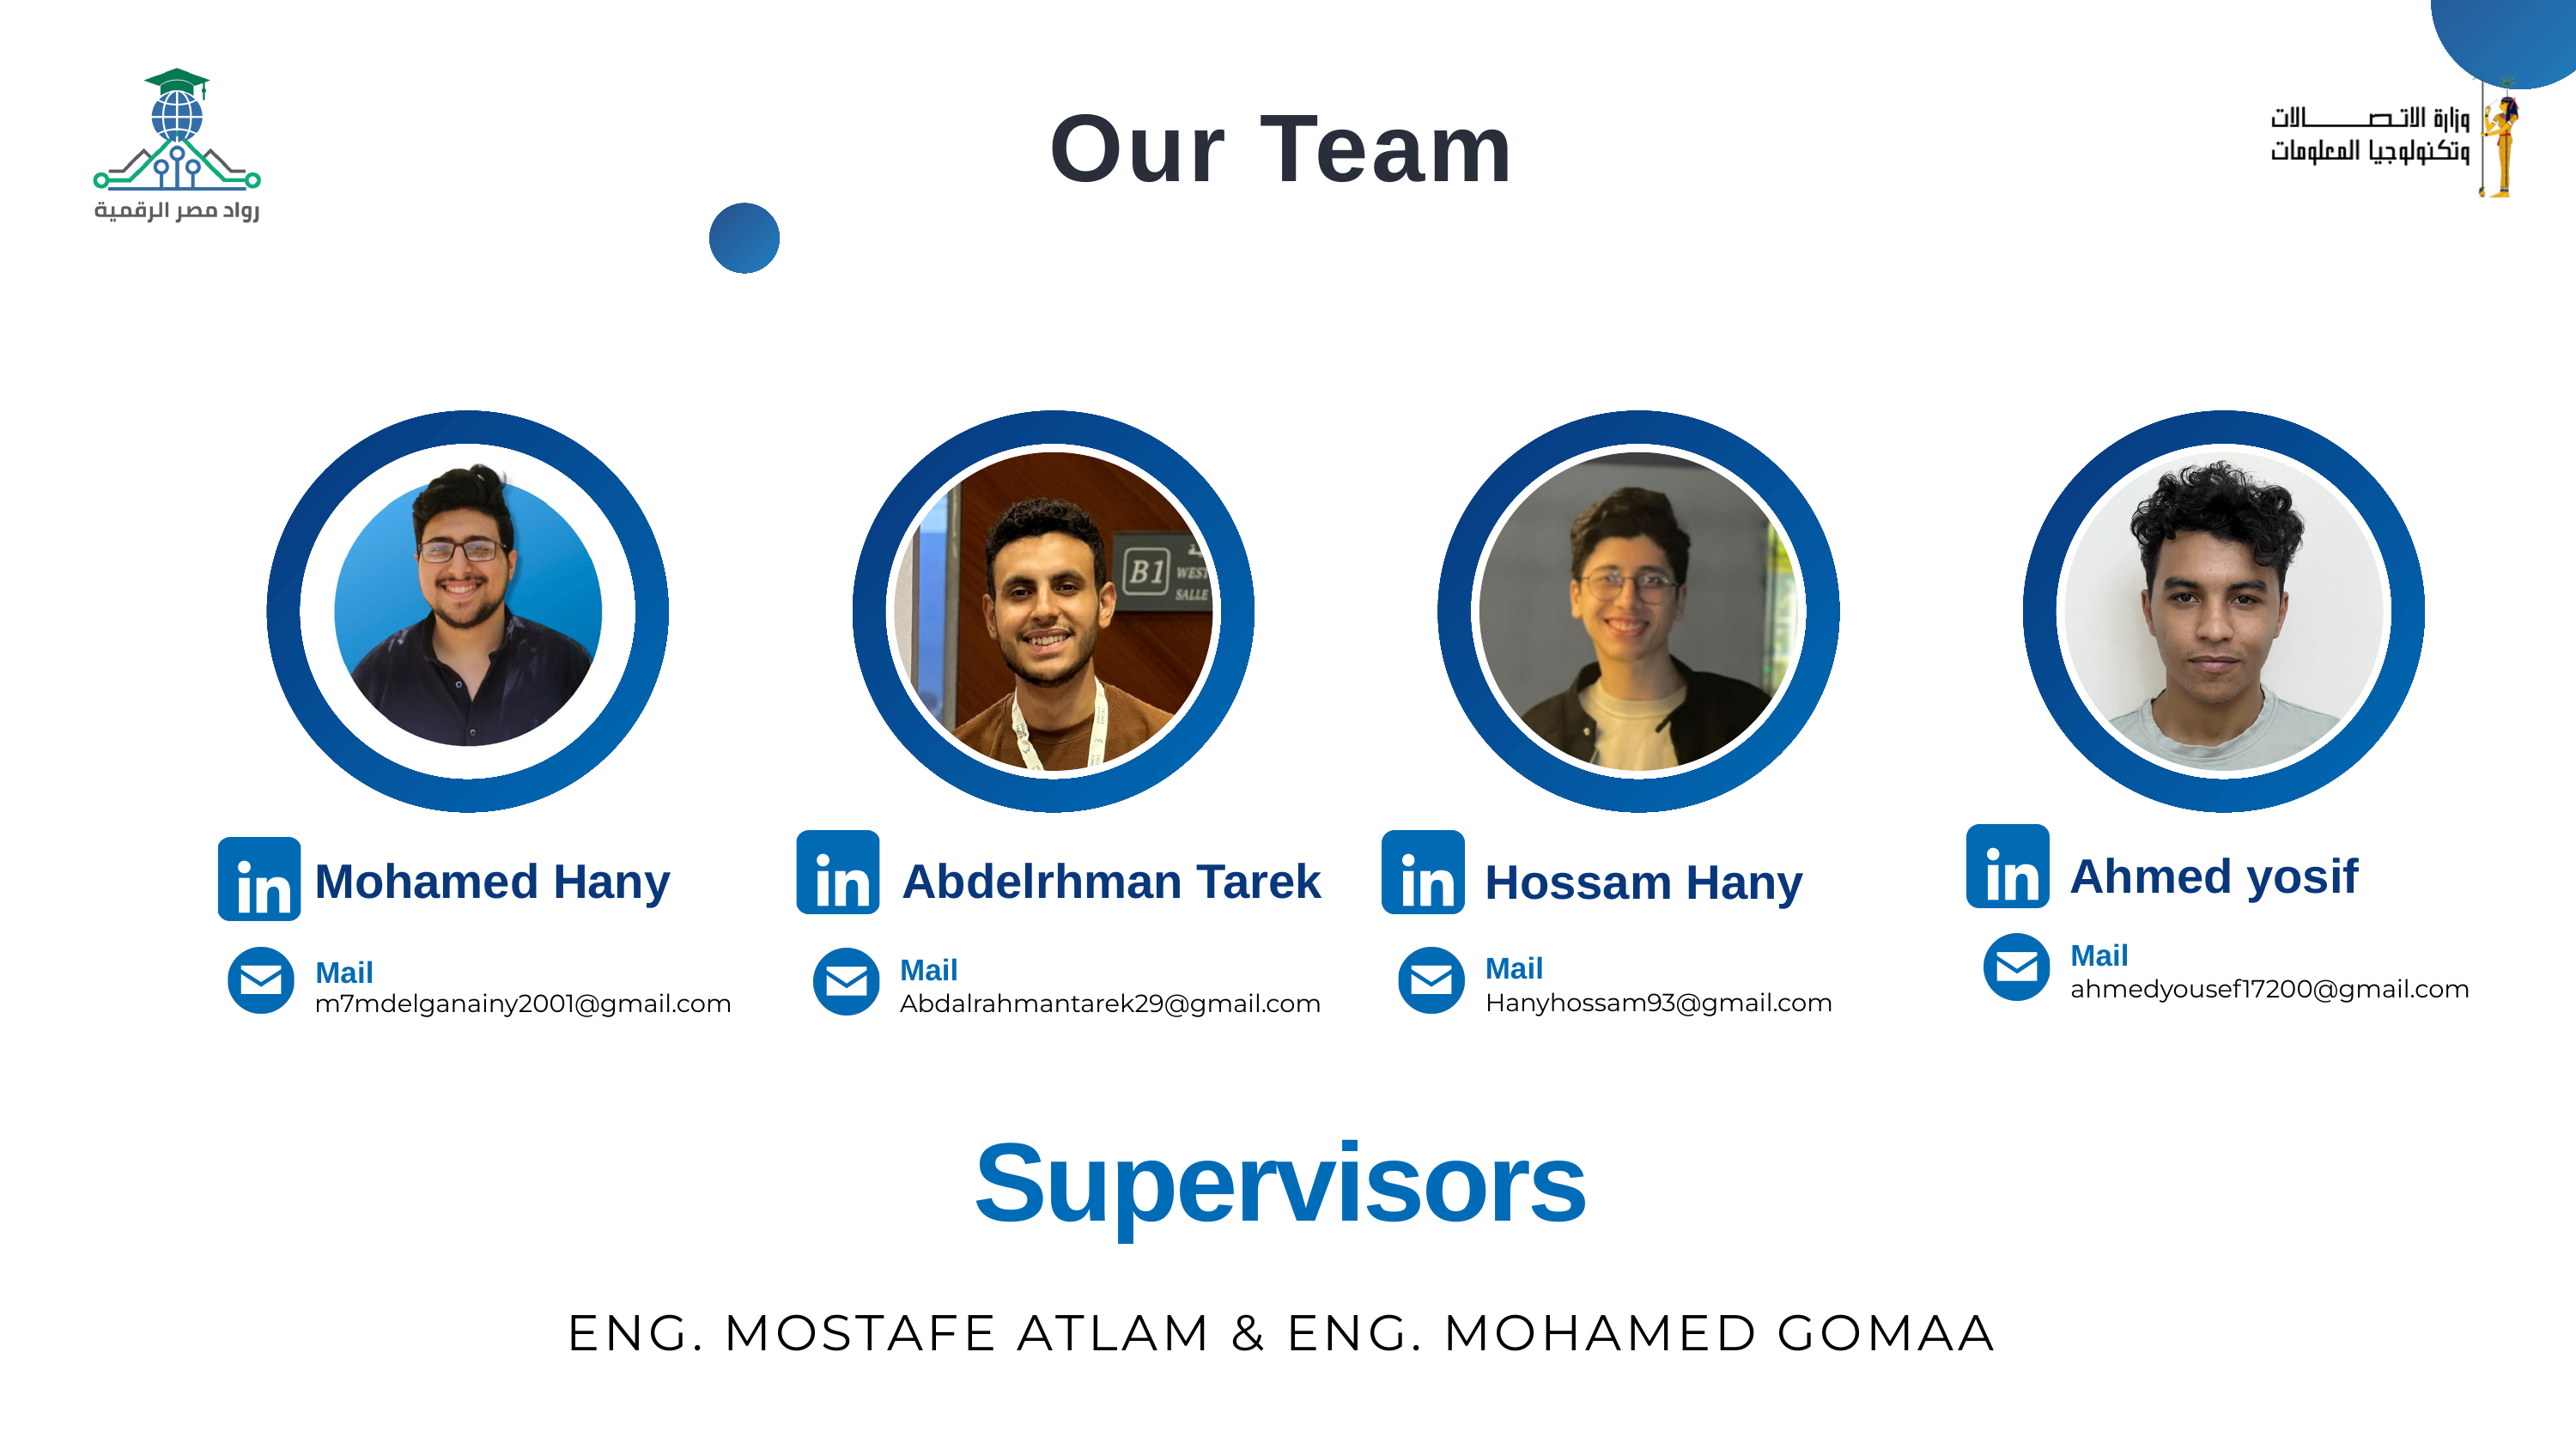

Our Team

Ahmed yosif

Mohamed Hany
Abdelrhman Tarek
Hossam Hany
Mail

Mail
Mail

Mail

ahmedyousef17200@gmail.com
Hanyhossam93@gmail.com
Abdalrahmantarek29@gmail.com
m7mdelganainy2001@gmail.com
Supervisors

ENG. MOSTAFE ATLAM & ENG. MOHAMED GOMAA